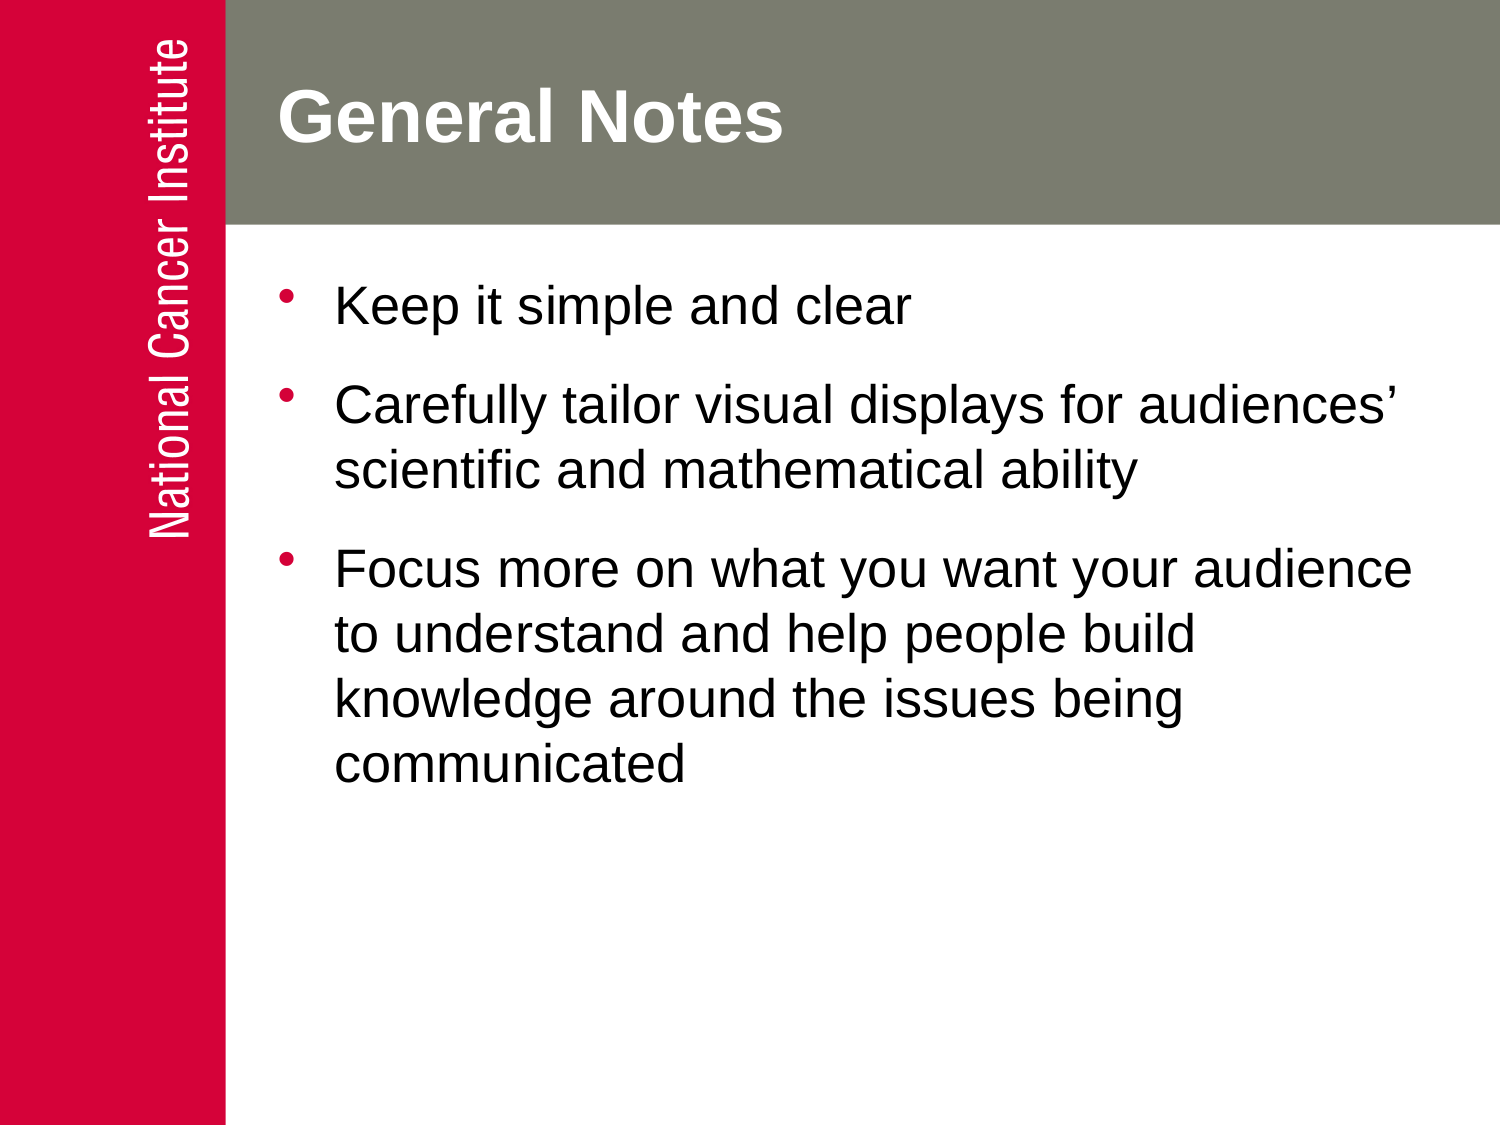

# General Notes
Keep it simple and clear

Carefully tailor visual displays for audiences’ scientific and mathematical ability

Focus more on what you want your audience to understand and help people build knowledge around the issues being communicated